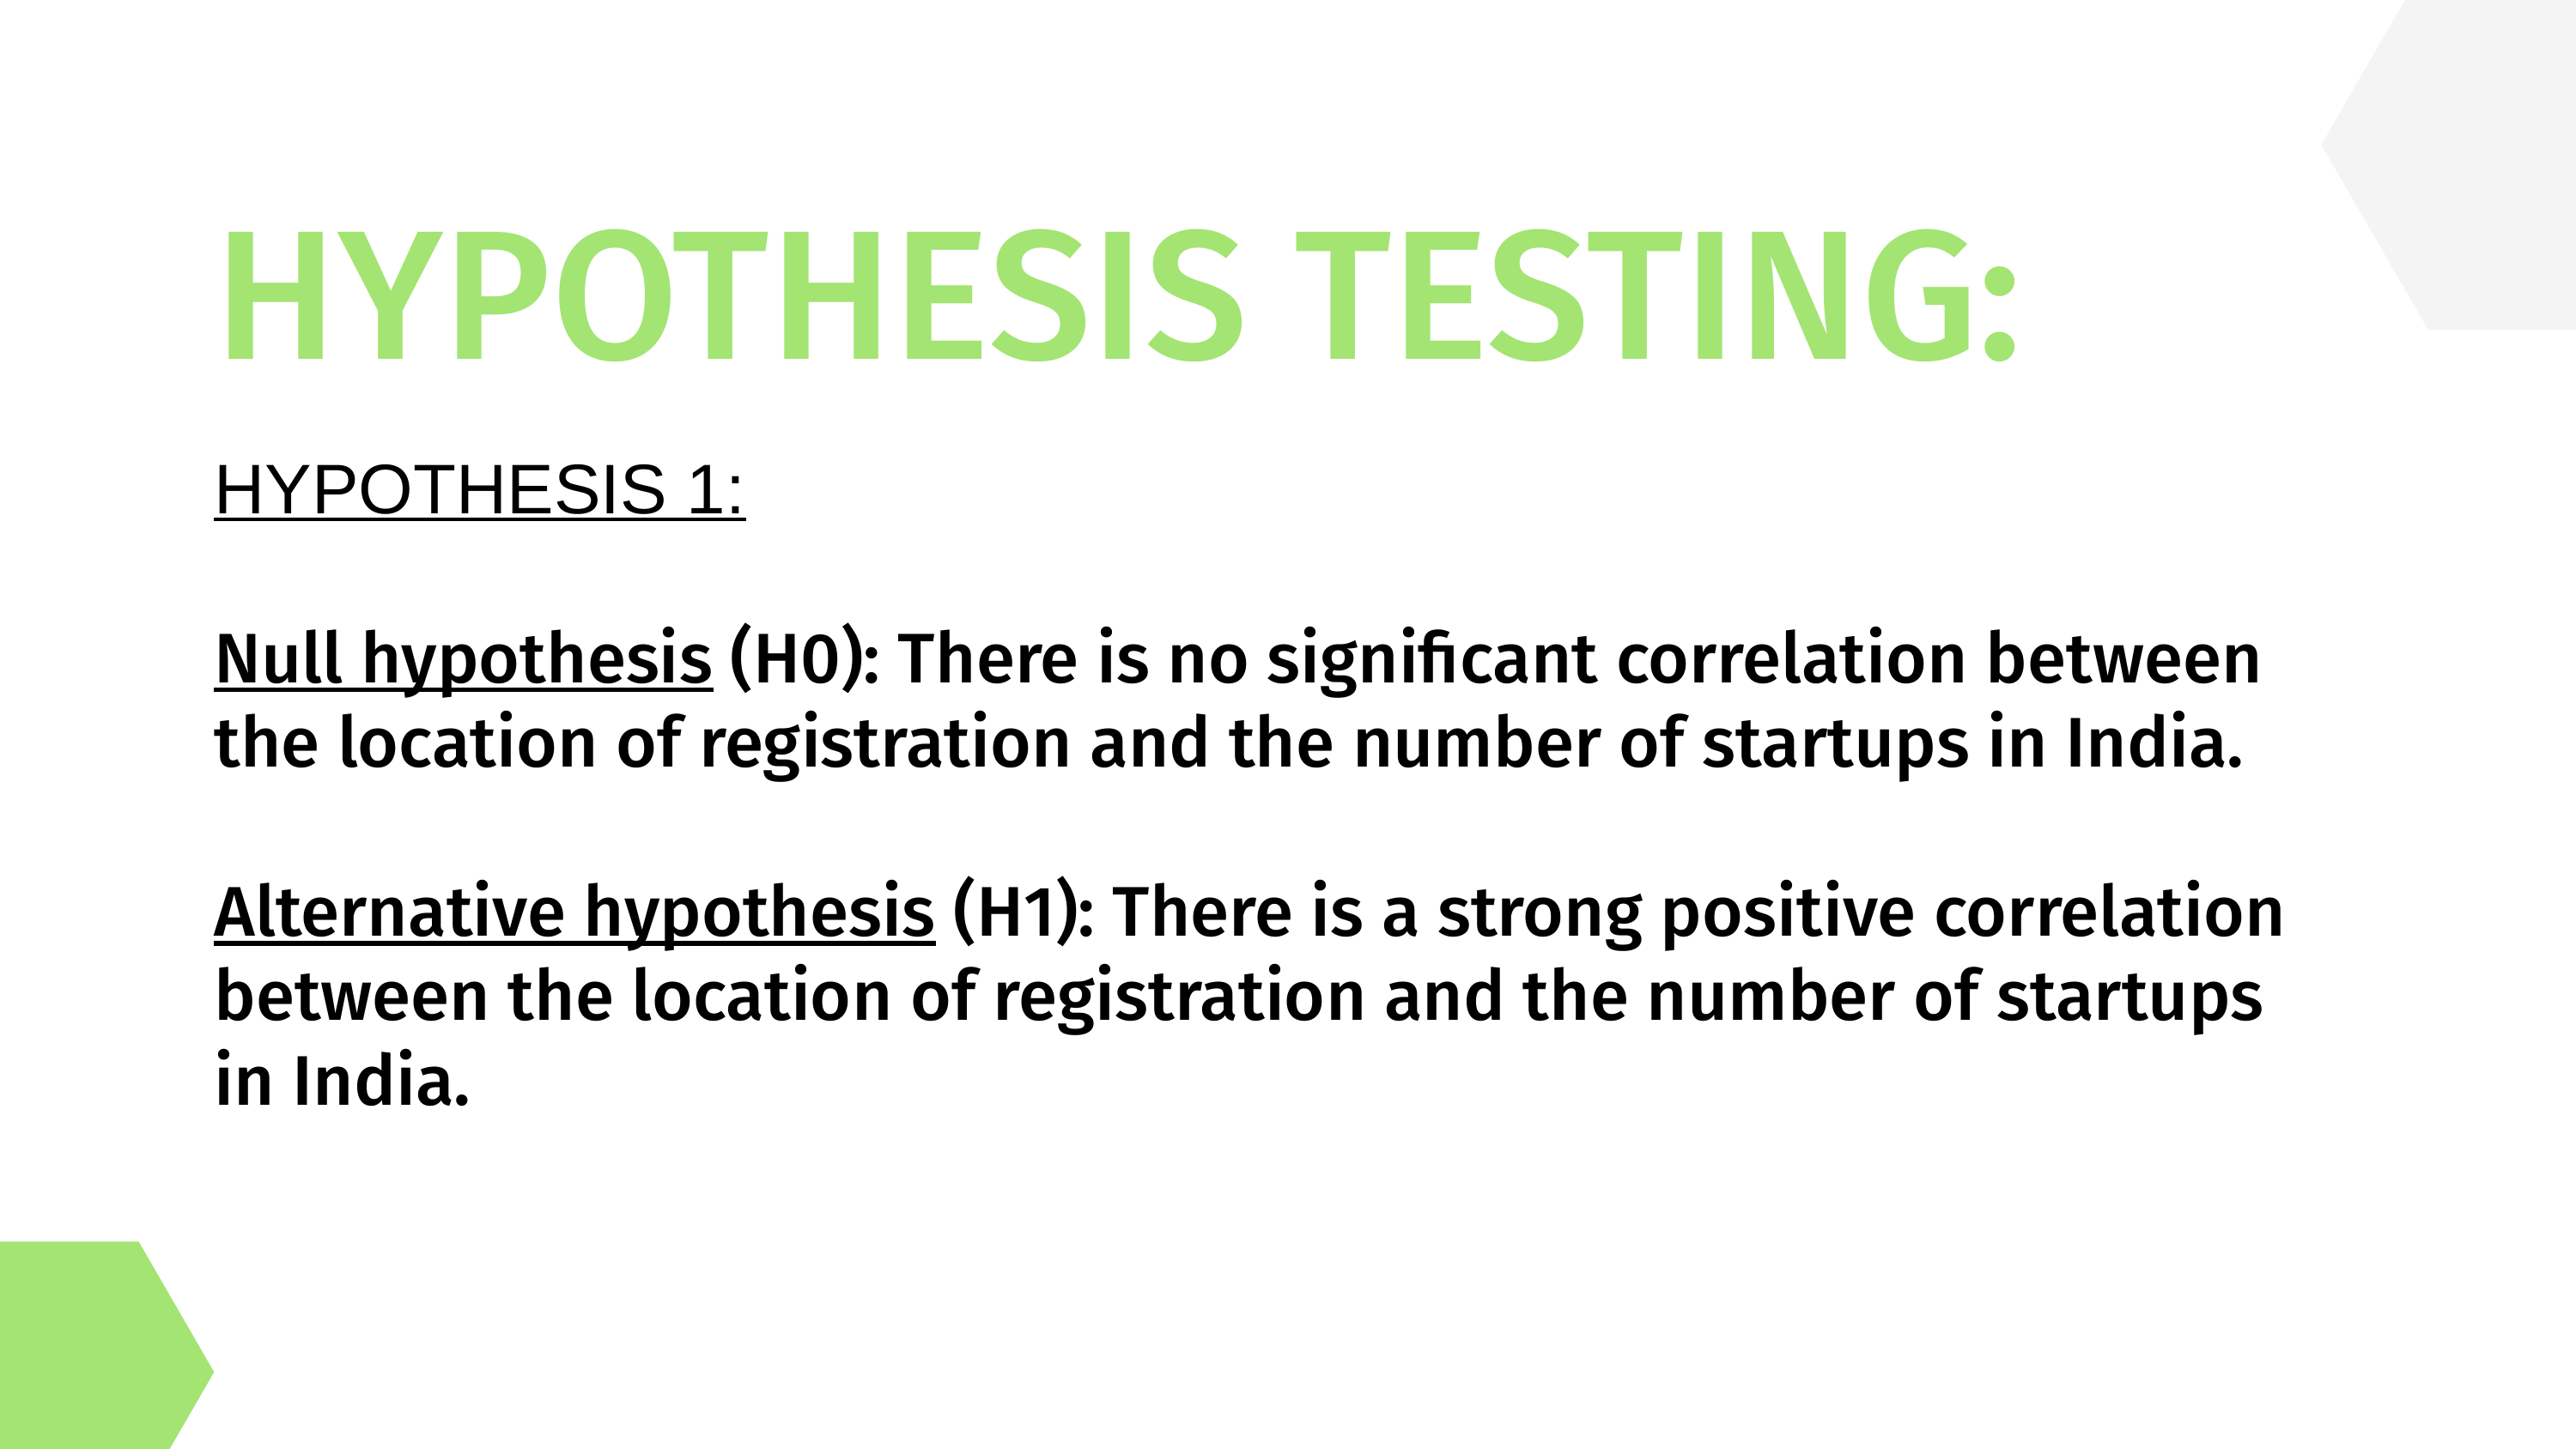

HYPOTHESIS TESTING:
HYPOTHESIS 1:

Null hypothesis (H0): There is no significant correlation between the location of registration and the number of startups in India.

Alternative hypothesis (H1): There is a strong positive correlation between the location of registration and the number of startups in India.